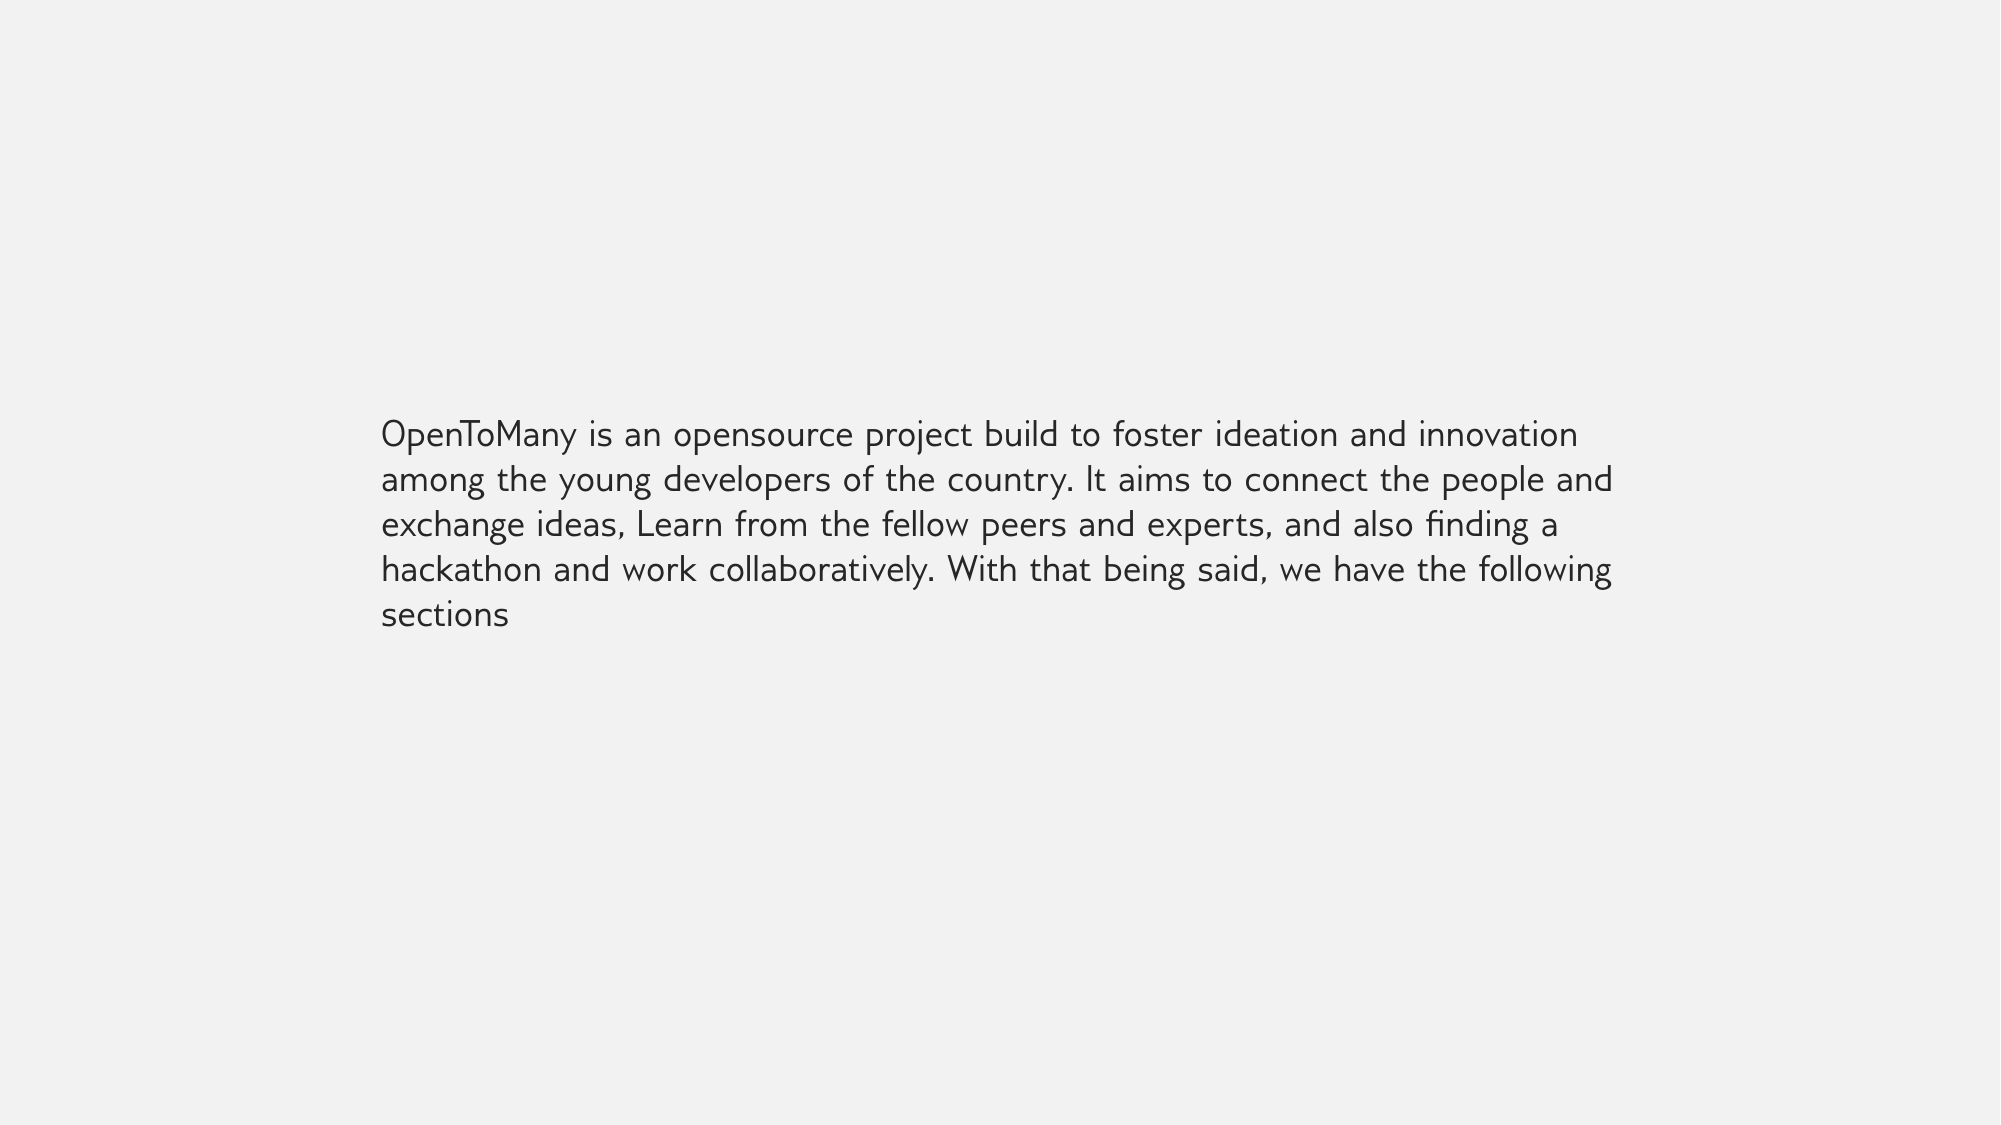

OpenToMany is an opensource project build to foster ideation and innovation among the young developers of the country. It aims to connect the people and exchange ideas, Learn from the fellow peers and experts, and also finding a hackathon and work collaboratively. With that being said, we have the following sections